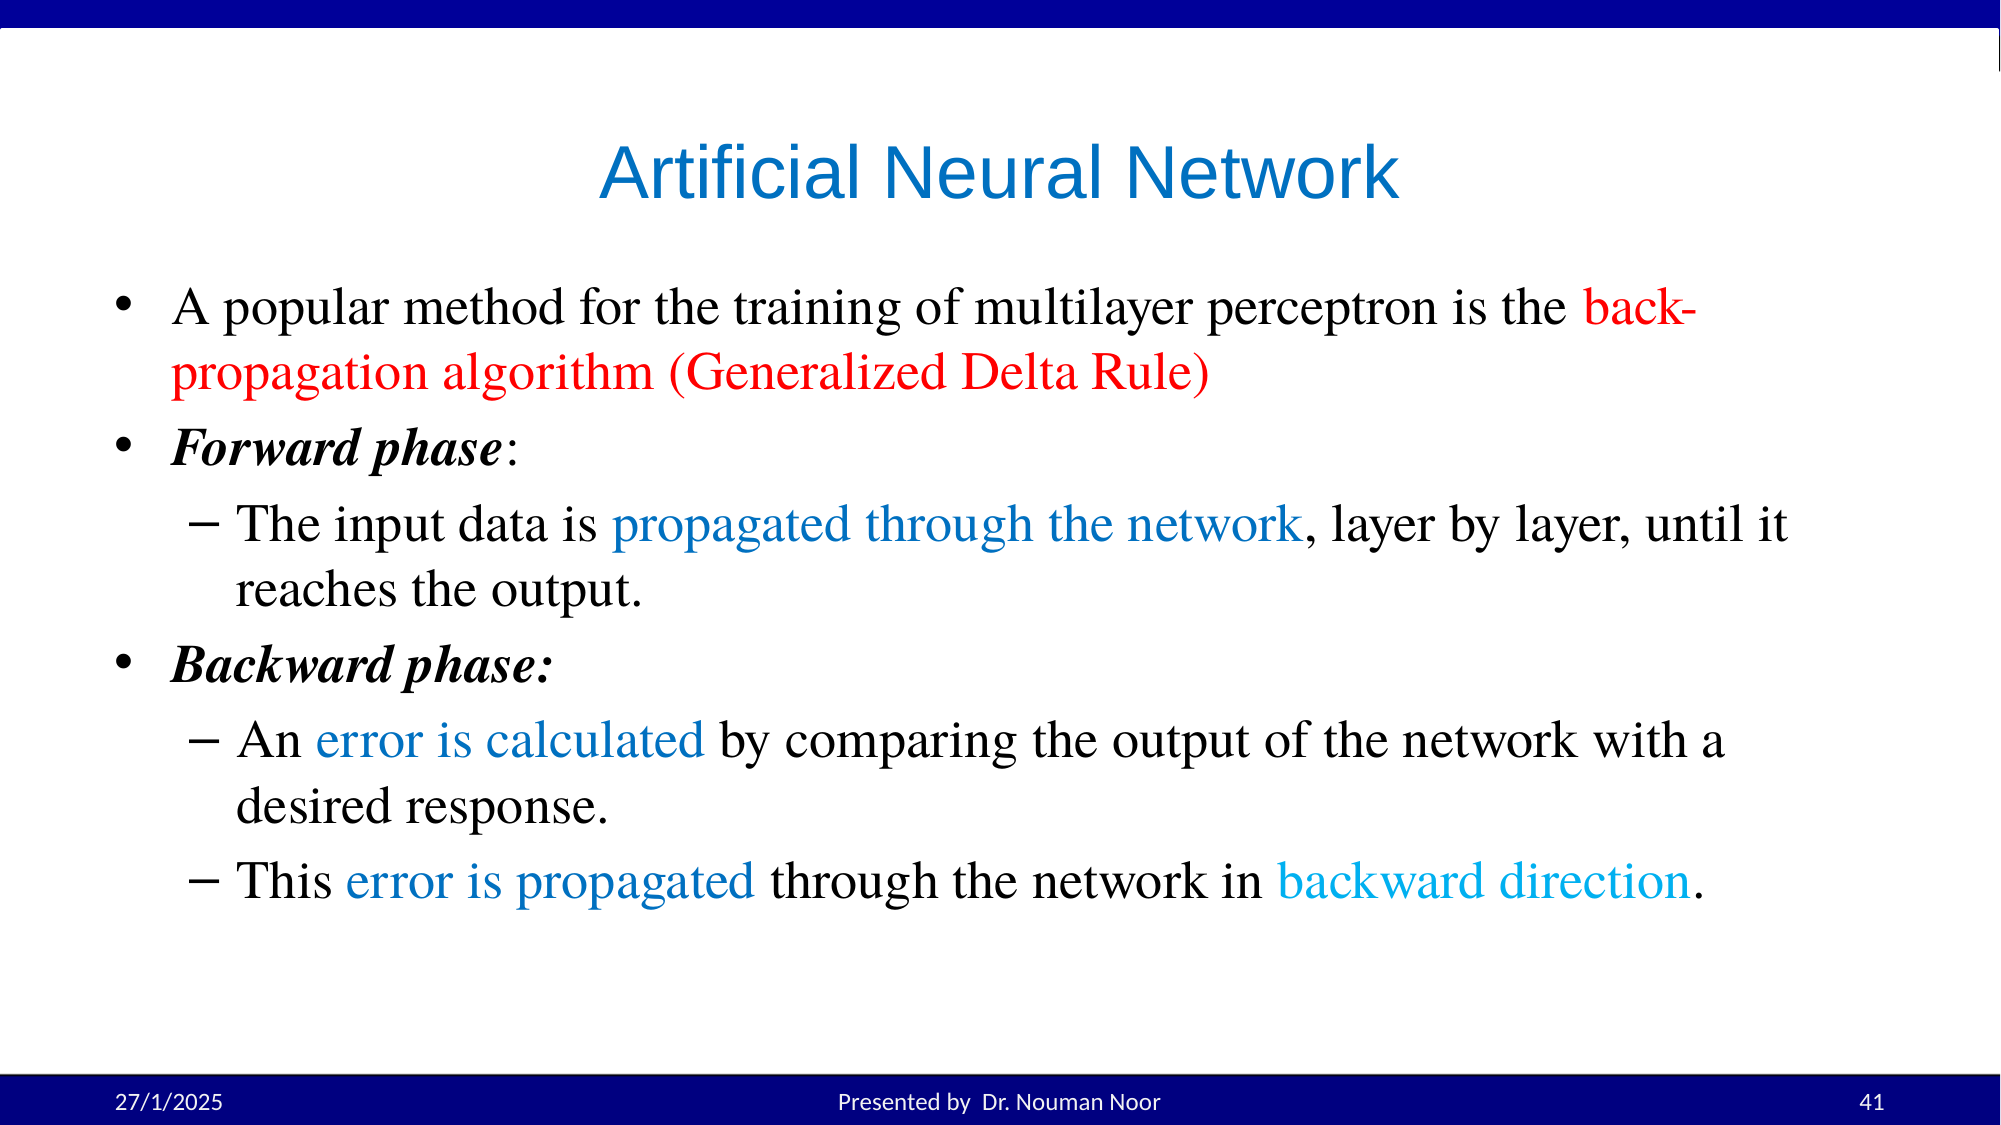

# Artificial Neural Network
A popular method for the training of multilayer perceptron is the back-propagation algorithm (Generalized Delta Rule)
Forward phase:
The input data is propagated through the network, layer by layer, until it reaches the output.
Backward phase:
An error is calculated by comparing the output of the network with a desired response.
This error is propagated through the network in backward direction.
27/1/2025
Presented by  Dr. Nouman Noor
41